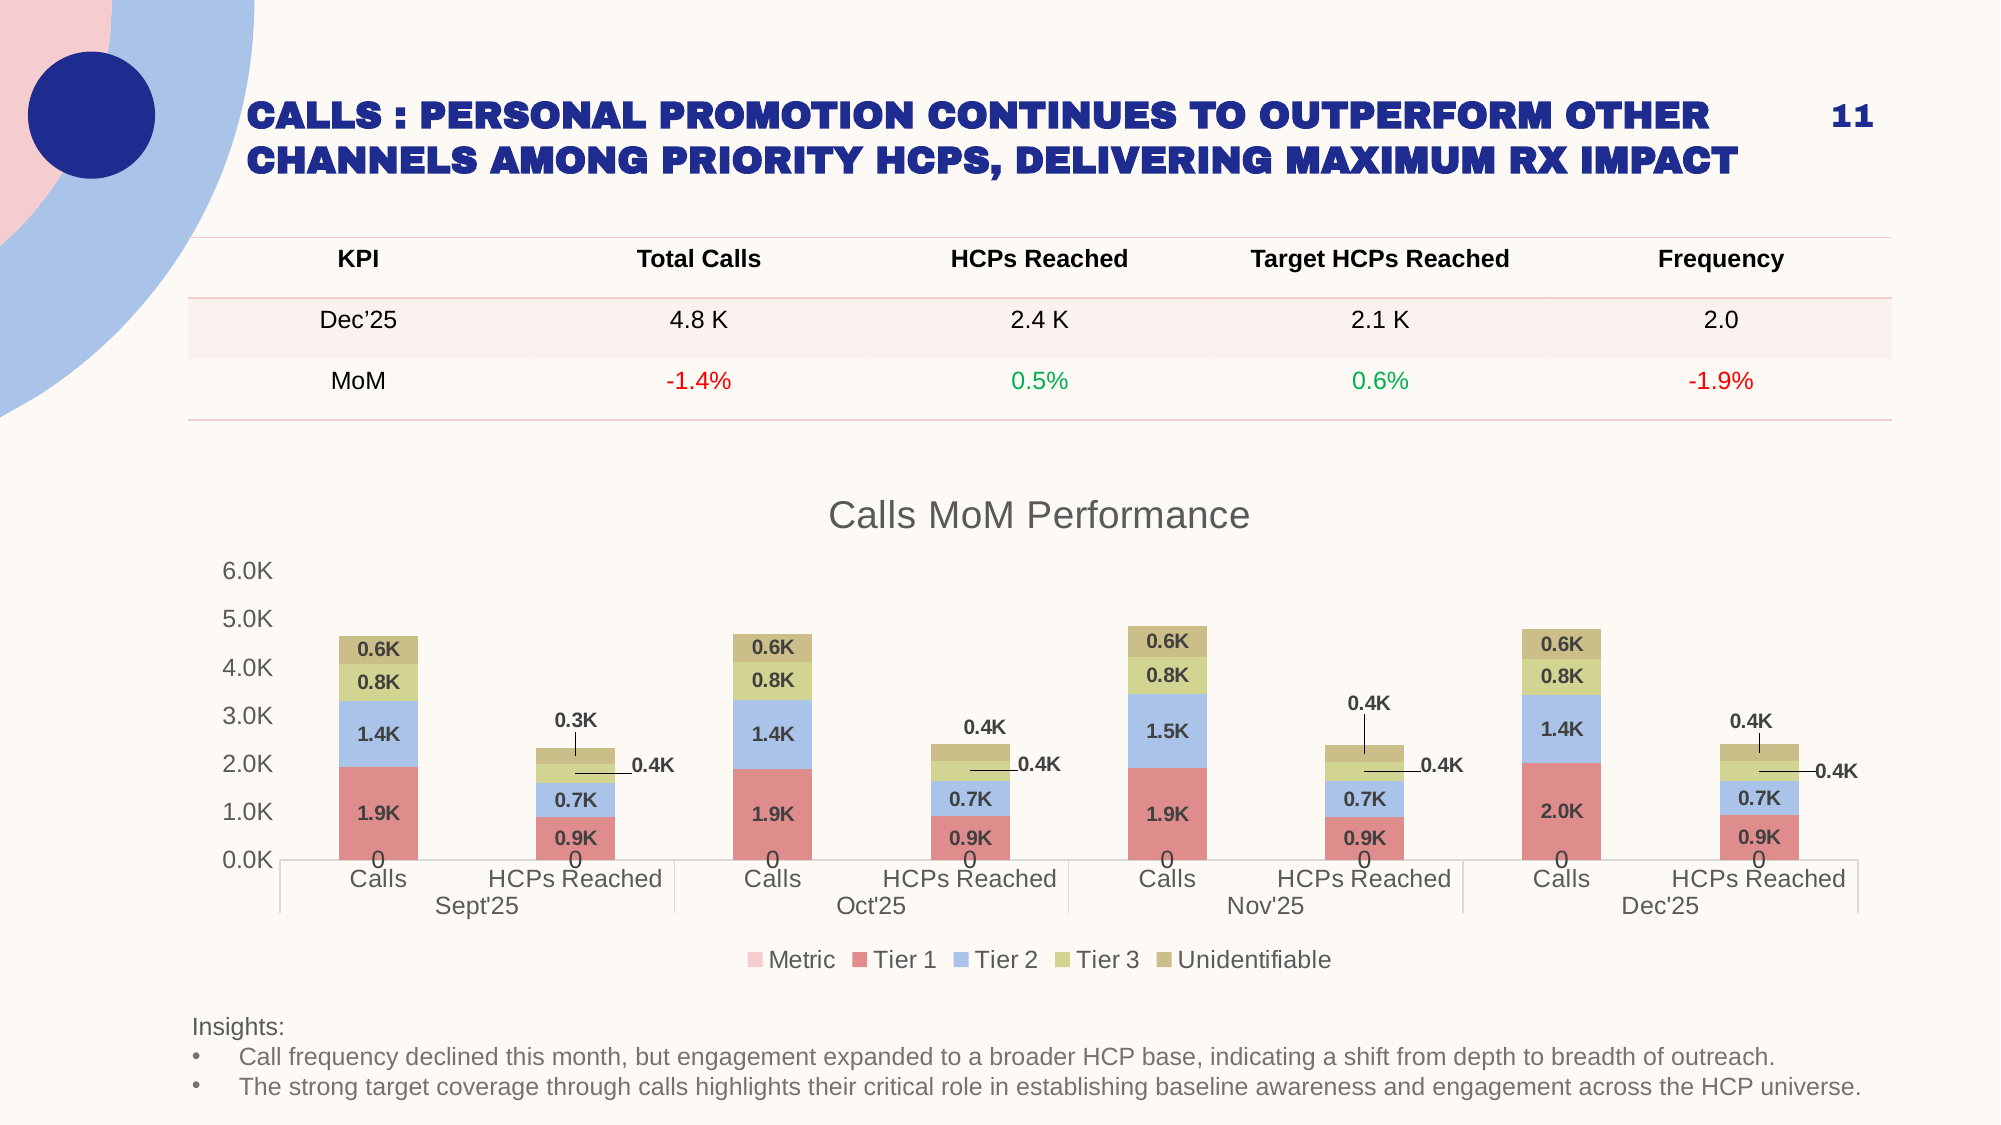

# Calls : Personal promotion continues to outperform other channels among priority HCPs, delivering maximum Rx impact
11
| KPI | Total Calls | HCPs Reached | Target HCPs Reached | Frequency |
| --- | --- | --- | --- | --- |
| Dec’25 | 4.8 K | 2.4 K | 2.1 K | 2.0 |
| MoM | -1.4% | 0.5% | 0.6% | -1.9% |

### Chart: Calls MoM Performance

| Category | Metric | Tier 1 | Tier 2 | Tier 3 | Unidentifiable |
|---|---|---|---|---|---|
| Calls | 0.0 | 1941.0 | 1355.0 | 775.0 | 588.0 |
| HCPs Reached | 0.0 | 897.0 | 694.0 | 401.0 | 340.0 |
| Calls | 0.0 | 1884.0 | 1441.0 | 793.0 | 576.0 |
| HCPs Reached | 0.0 | 907.0 | 726.0 | 432.0 | 350.0 |
| Calls | 0.0 | 1907.0 | 1542.0 | 773.0 | 640.0 |
| HCPs Reached | 0.0 | 892.0 | 740.0 | 412.0 | 354.0 |
| Calls | 0.0 | 2021.0 | 1406.0 | 750.0 | 616.0 |
| HCPs Reached | 0.0 | 928.0 | 710.0 | 418.0 | 353.0 |
Insights:
Call frequency declined this month, but engagement expanded to a broader HCP base, indicating a shift from depth to breadth of outreach.
The strong target coverage through calls highlights their critical role in establishing baseline awareness and engagement across the HCP universe.